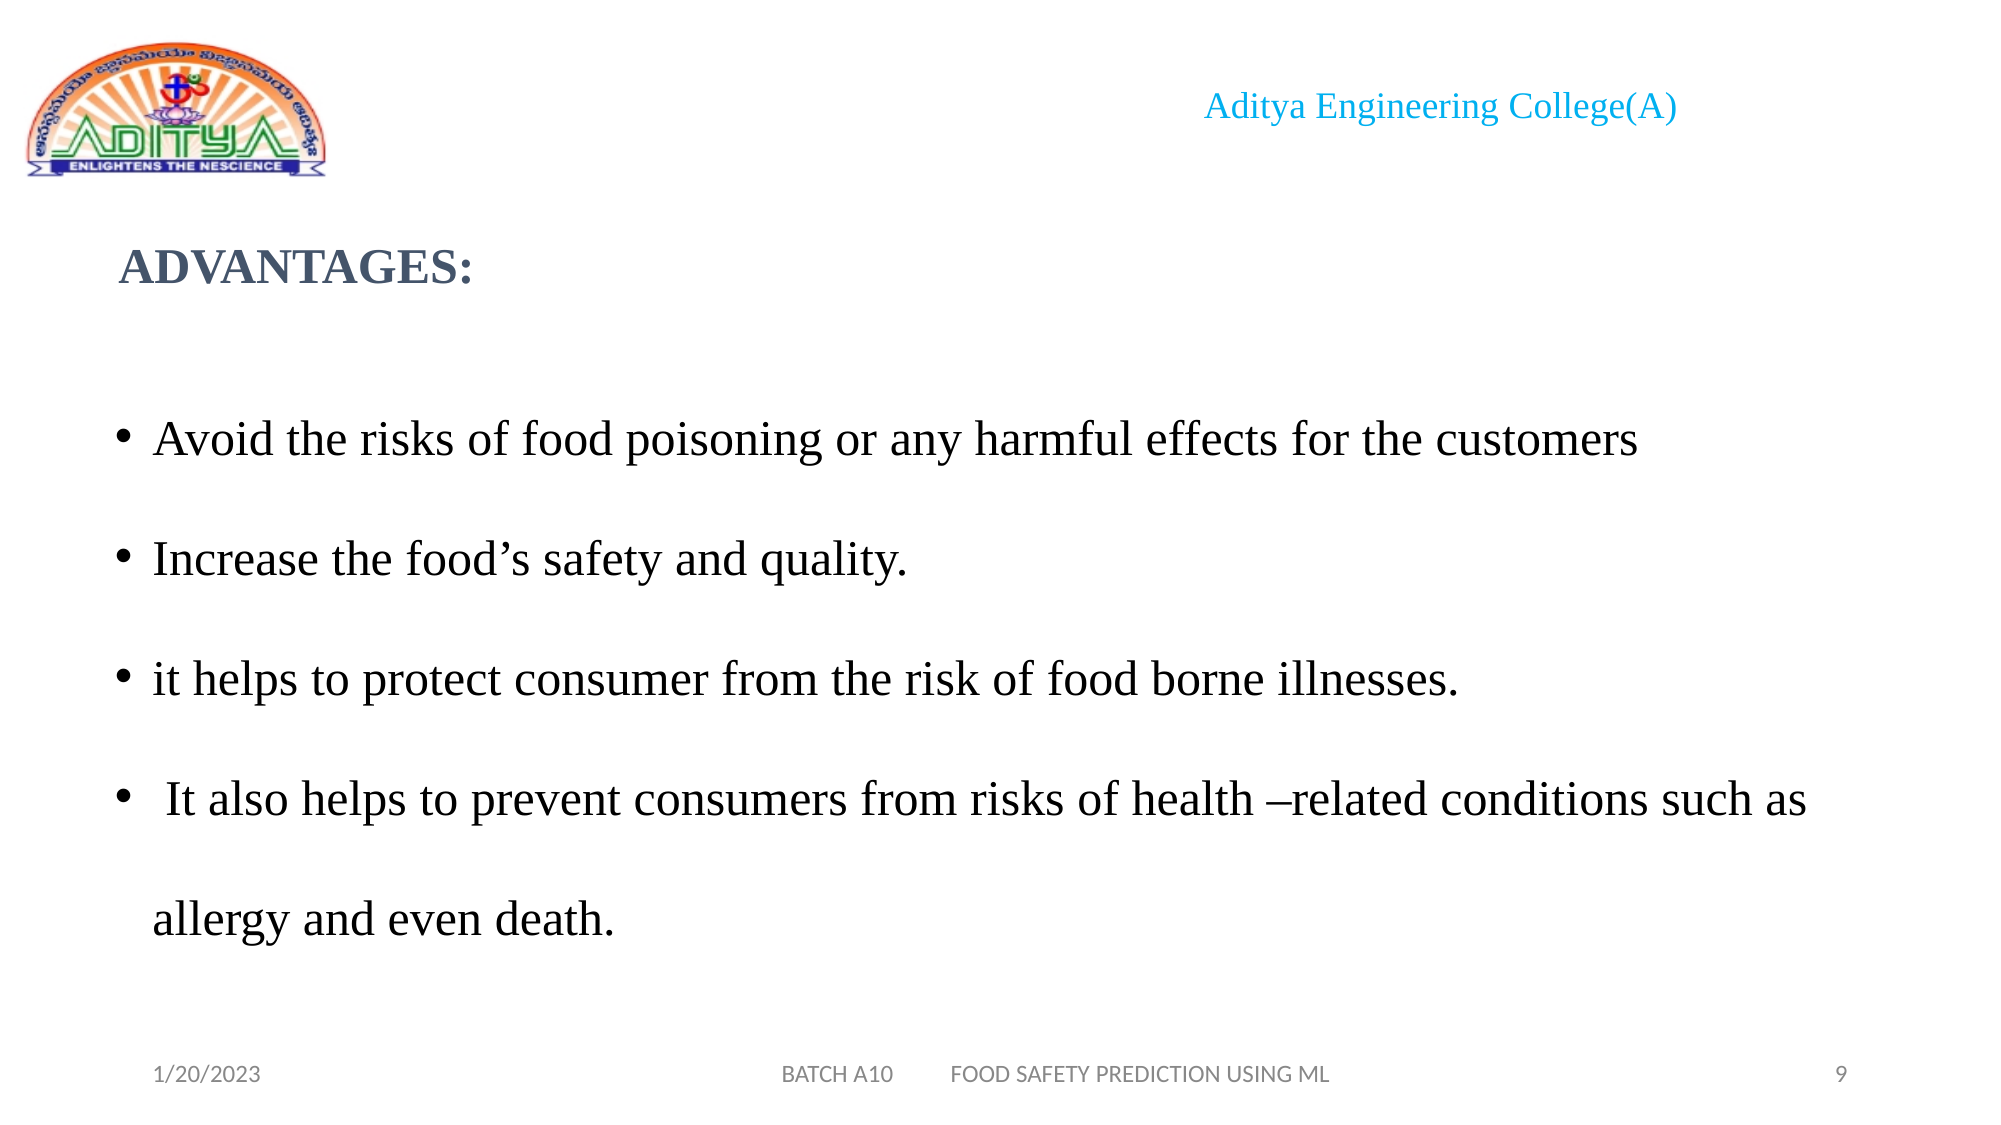

# ADVANTAGES:
Avoid the risks of food poisoning or any harmful effects for the customers
Increase the food’s safety and quality.
it helps to protect consumer from the risk of food borne illnesses.
 It also helps to prevent consumers from risks of health –related conditions such as allergy and even death.

1/20/2023
BATCH A10          FOOD SAFETY PREDICTION USING ML
9